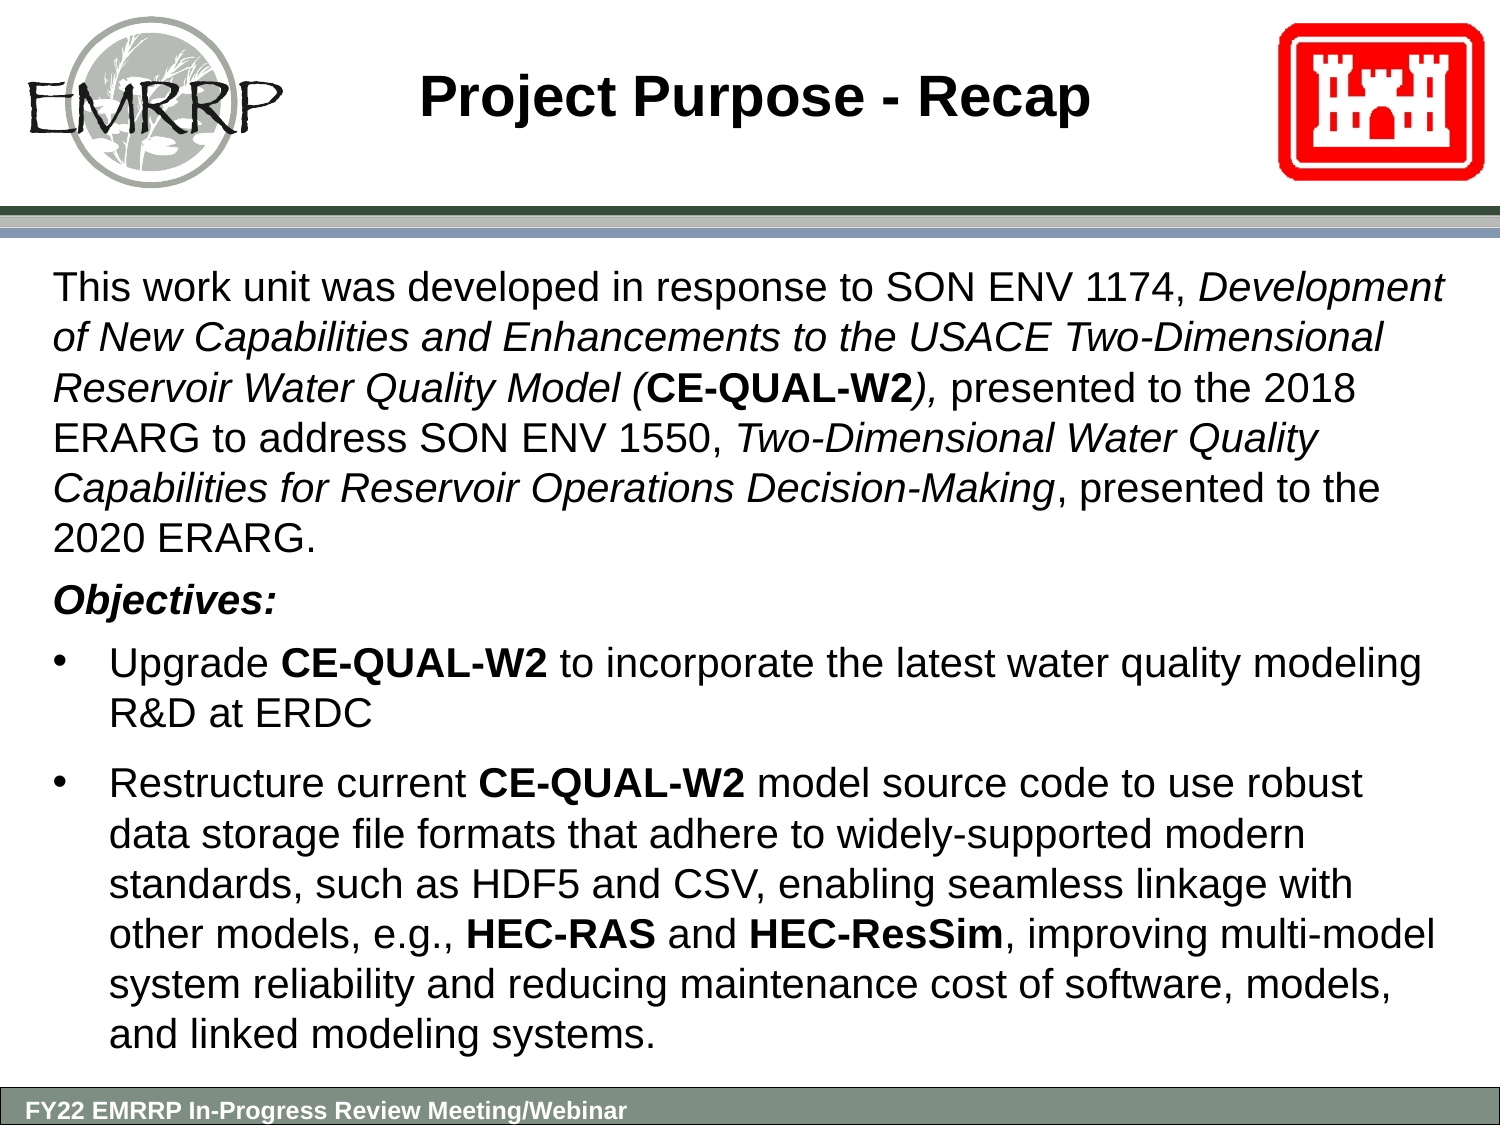

# Project Purpose - Recap
This work unit was developed in response to SON ENV 1174, Development of New Capabilities and Enhancements to the USACE Two-Dimensional Reservoir Water Quality Model (CE-QUAL-W2), presented to the 2018 ERARG to address SON ENV 1550, Two-Dimensional Water Quality Capabilities for Reservoir Operations Decision-Making, presented to the 2020 ERARG.
Objectives:
Upgrade CE-QUAL-W2 to incorporate the latest water quality modeling R&D at ERDC
Restructure current CE-QUAL-W2 model source code to use robust data storage file formats that adhere to widely-supported modern standards, such as HDF5 and CSV, enabling seamless linkage with other models, e.g., HEC-RAS and HEC-ResSim, improving multi-model system reliability and reducing maintenance cost of software, models, and linked modeling systems.